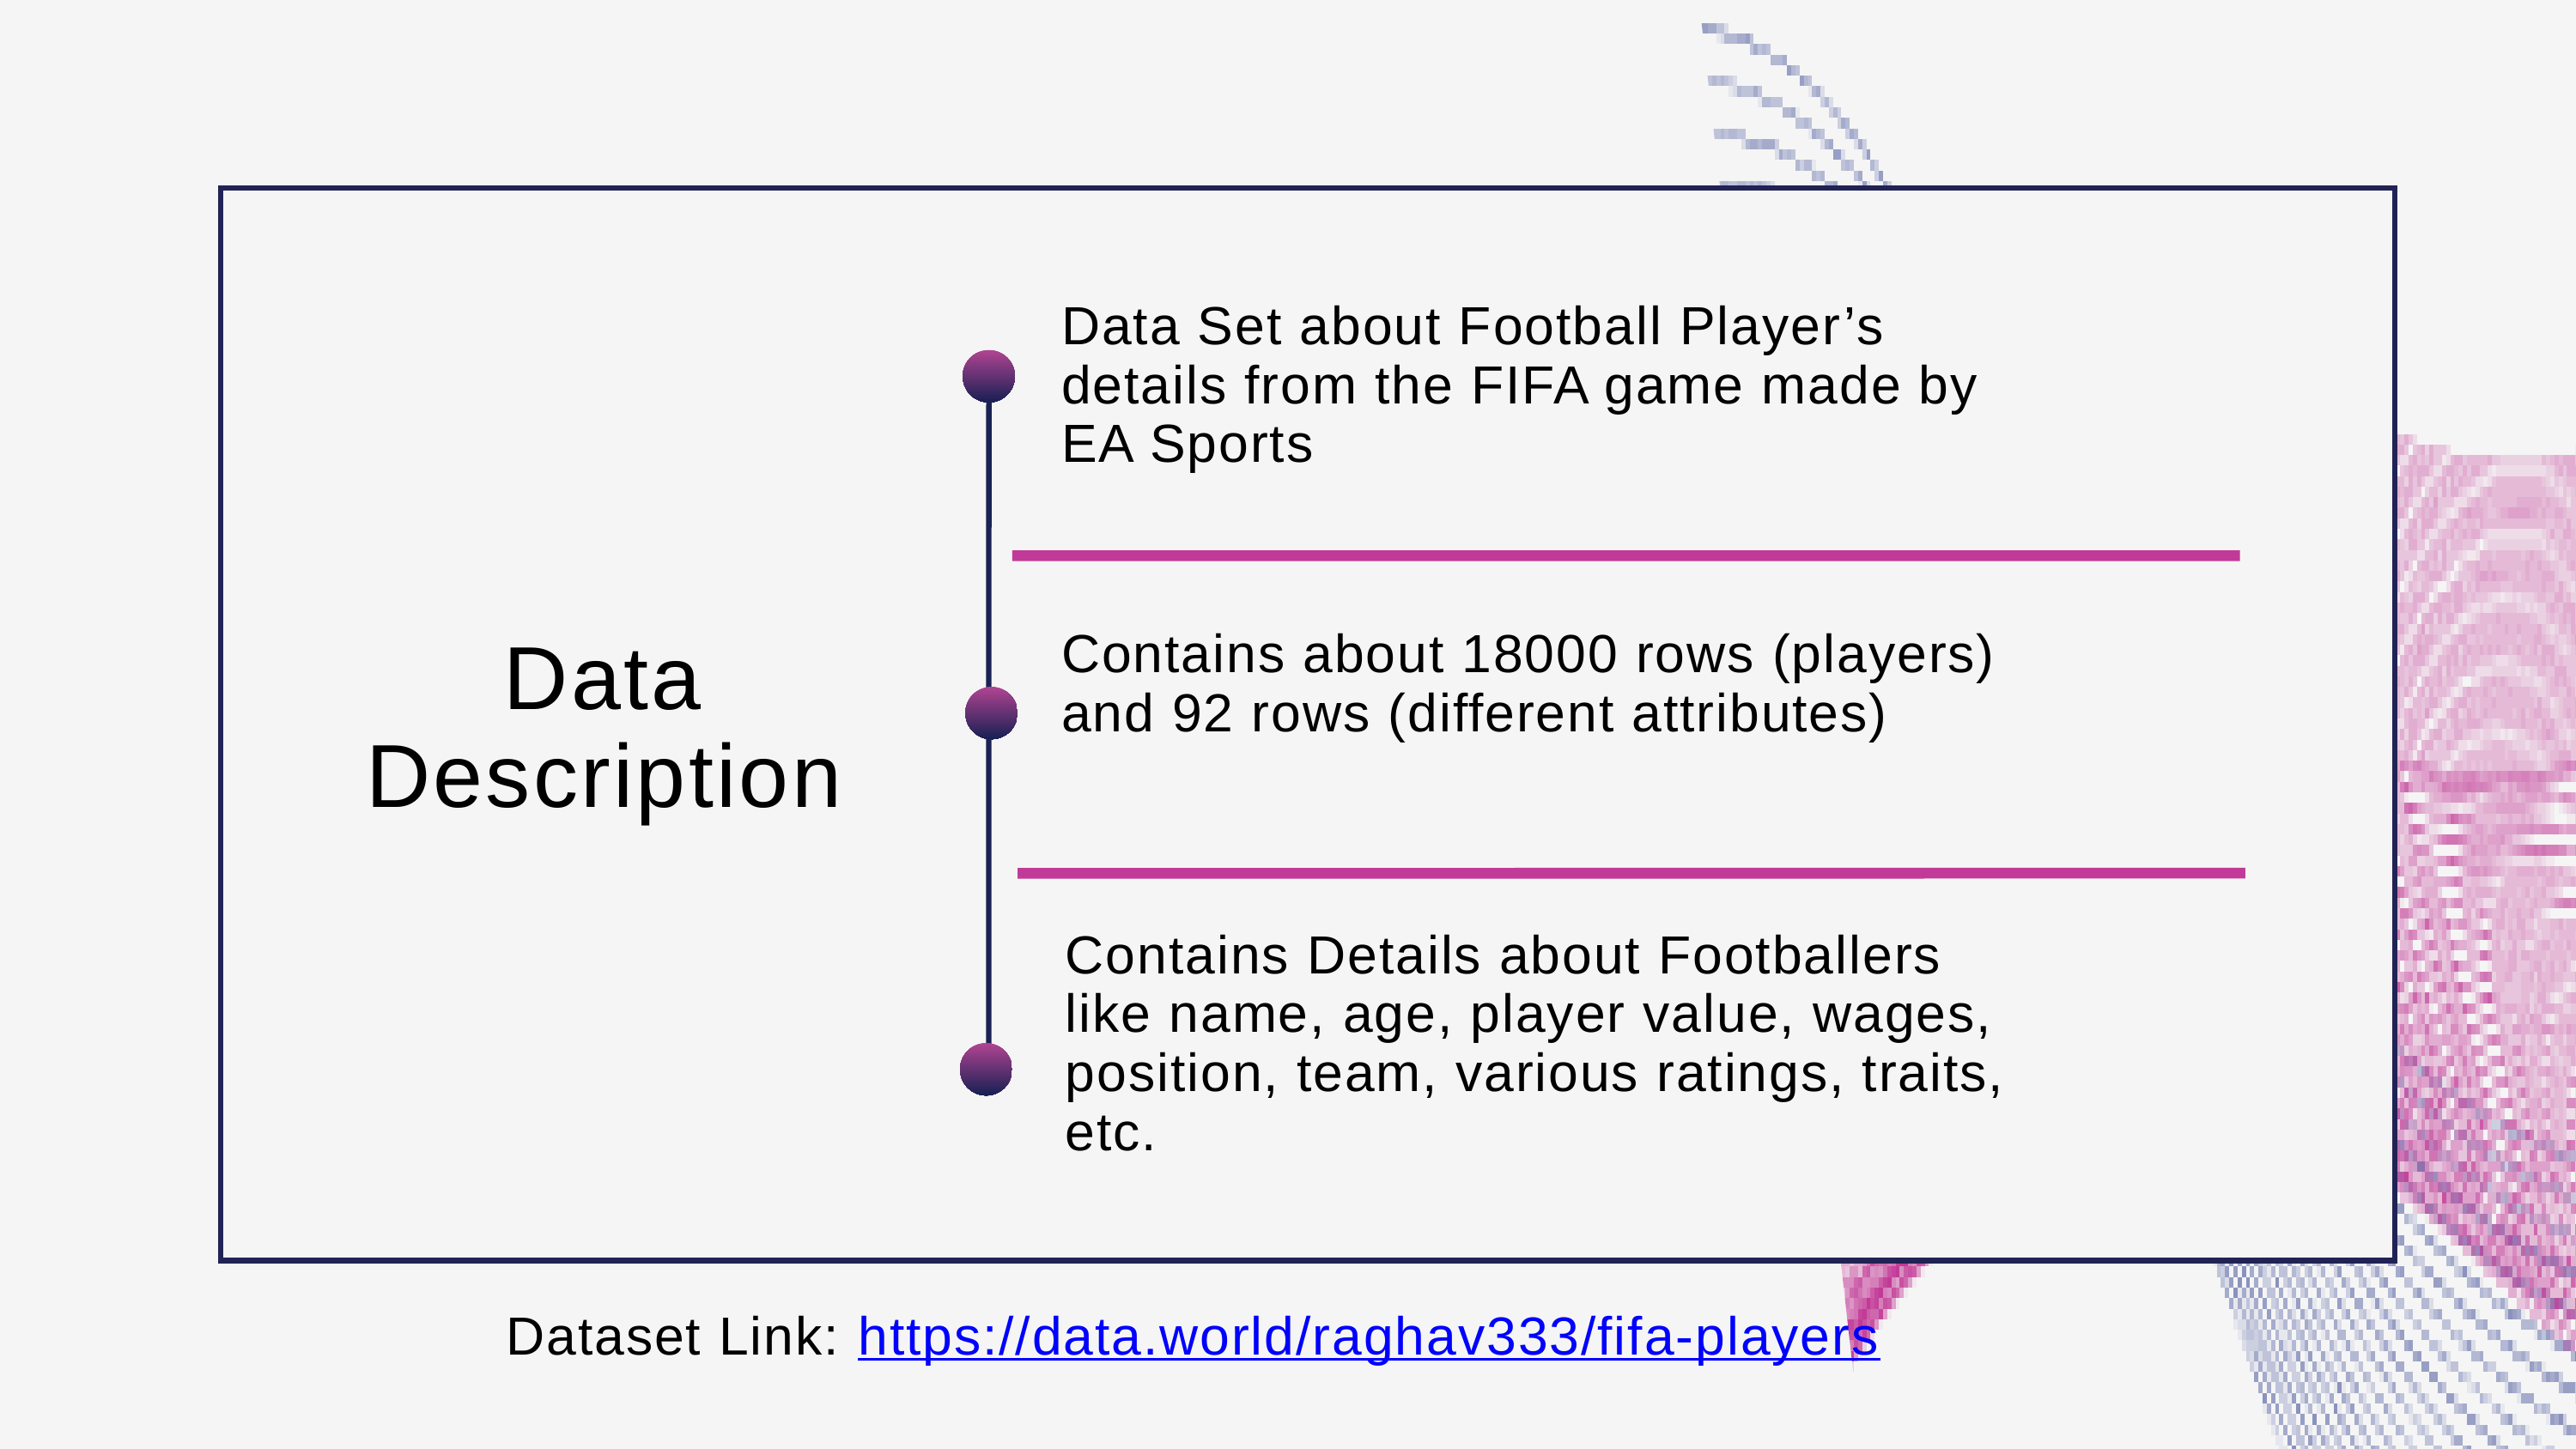

Data Set about Football Player’s details from the FIFA game made by EA Sports

Contains about 18000 rows (players) and 92 rows (different attributes)
Data Description

Contains Details about Footballers like name, age, player value, wages, position, team, various ratings, traits, etc.

Dataset Link: https://data.world/raghav333/fifa-players